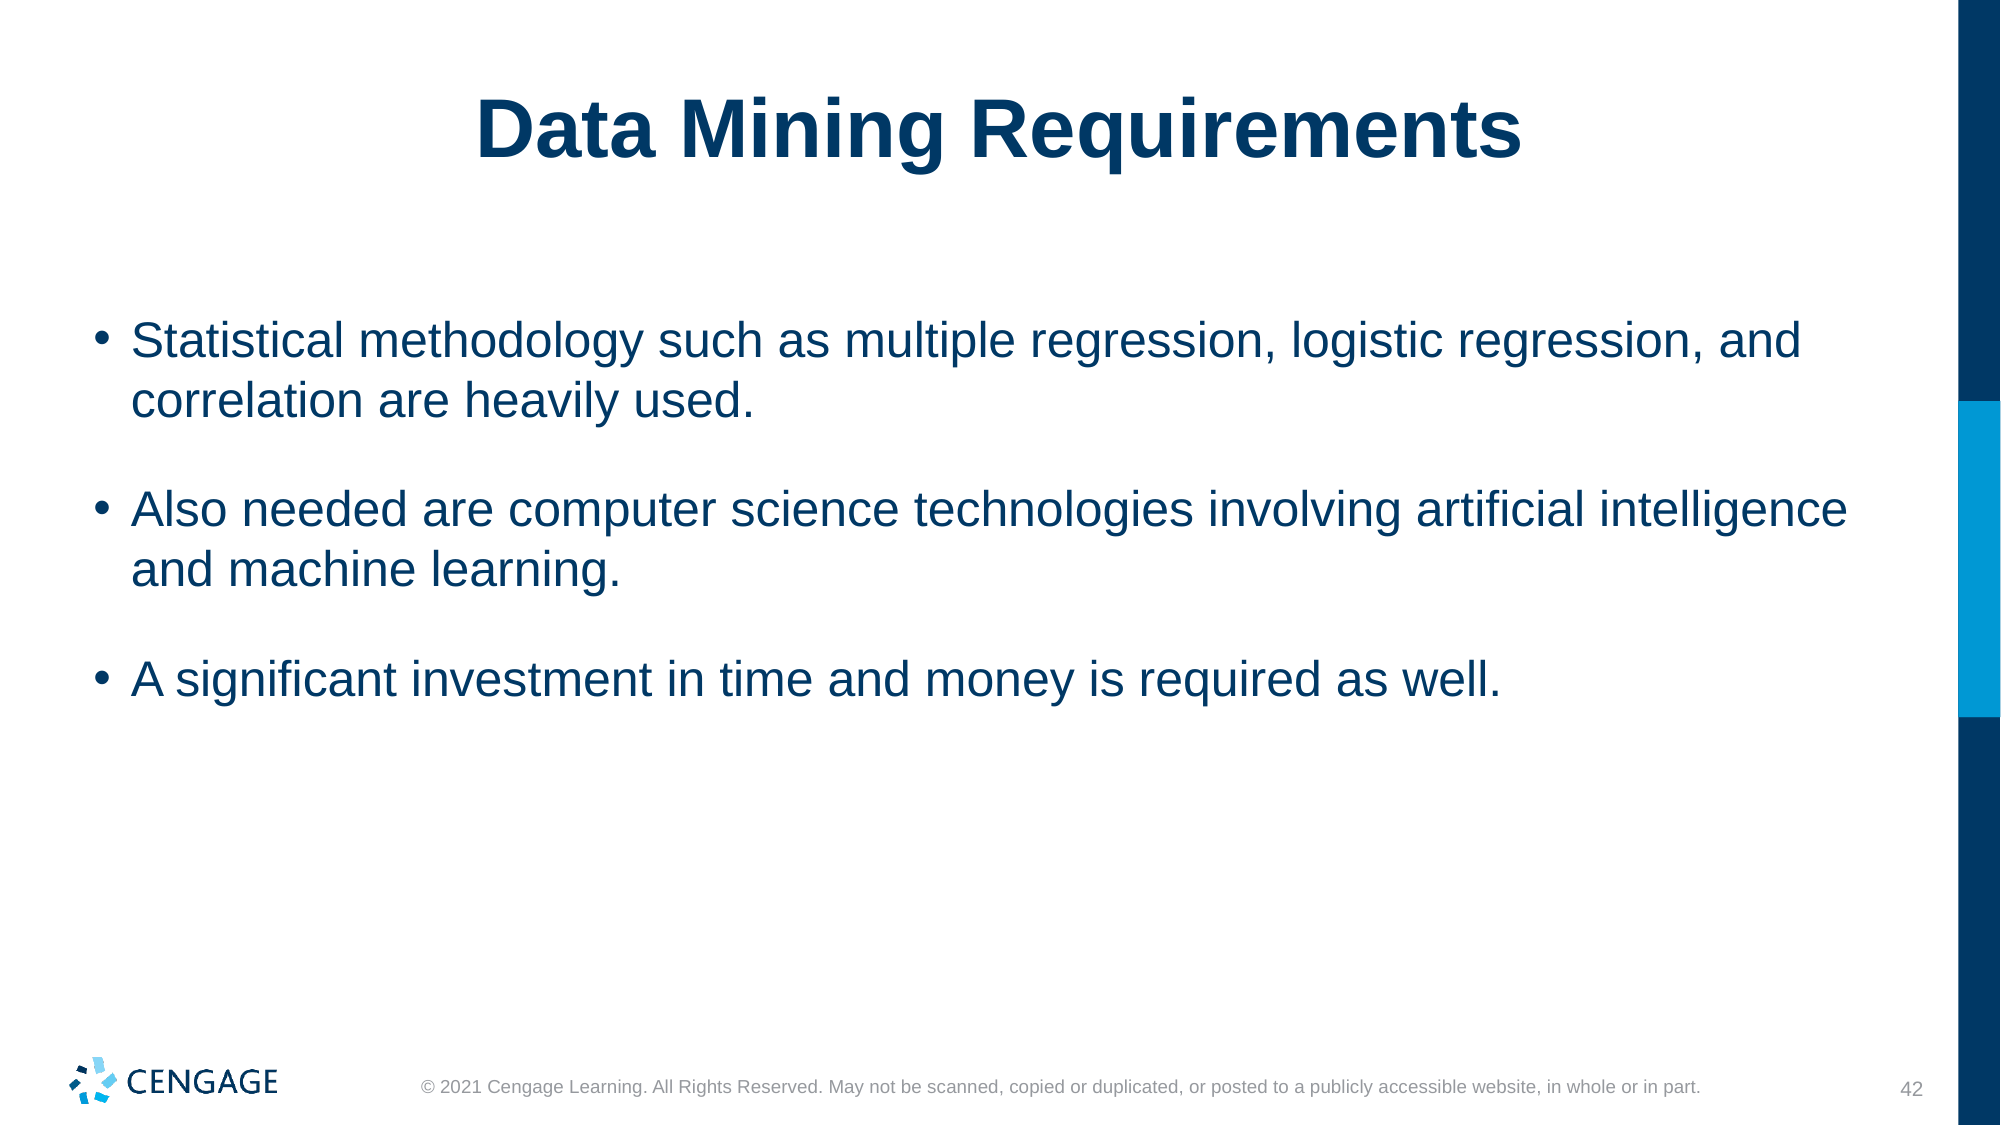

# Data Mining Requirements
Statistical methodology such as multiple regression, logistic regression, and correlation are heavily used.
Also needed are computer science technologies involving artificial intelligence and machine learning.
A significant investment in time and money is required as well.